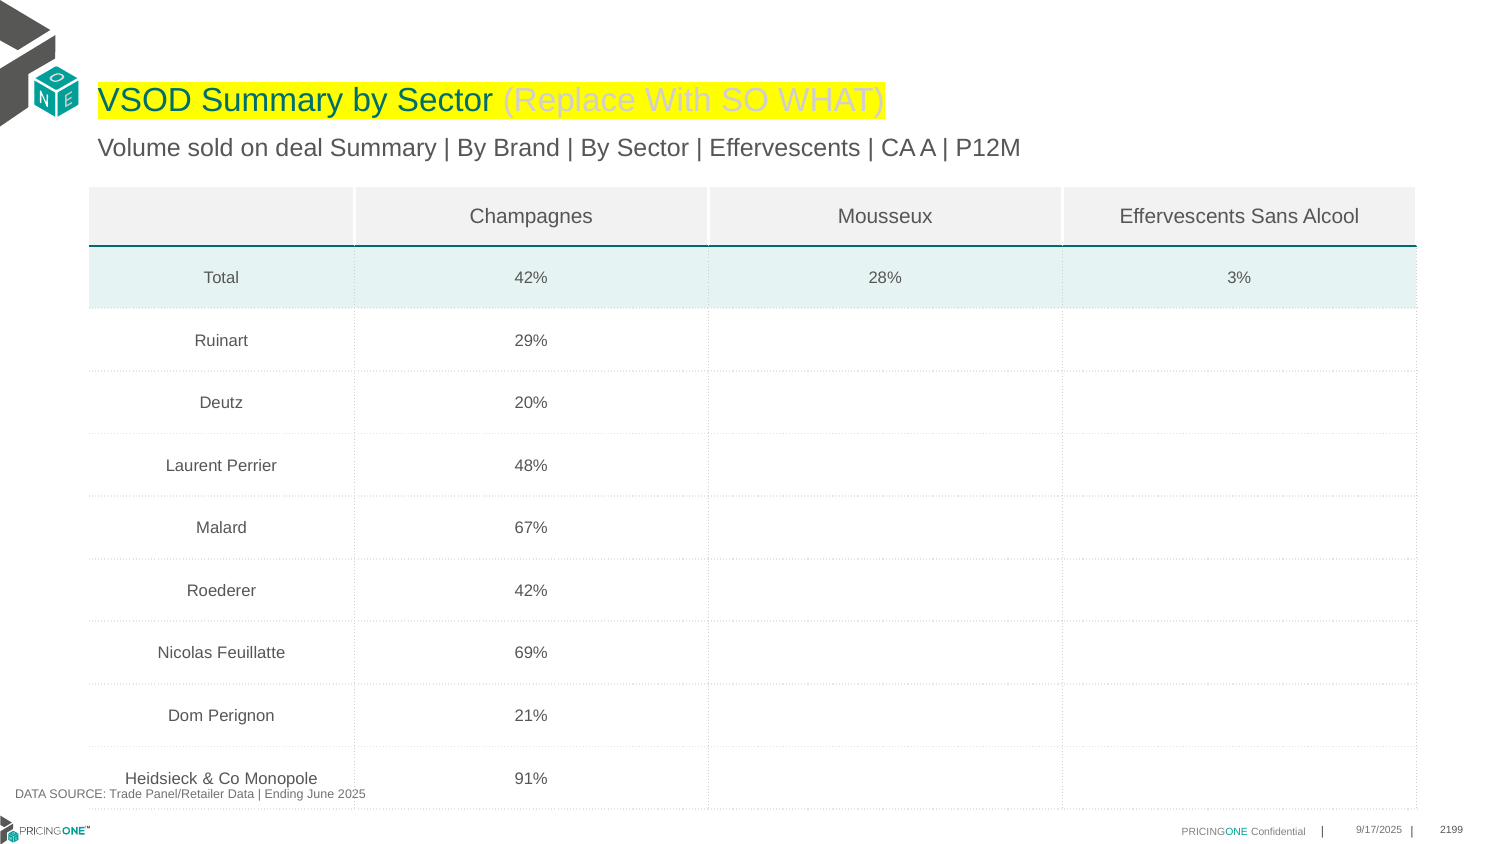

# VSOD Summary by Sector (Replace With SO WHAT)
Volume sold on deal Summary | By Brand | By Sector | Effervescents | CA A | P12M
|  | Champagnes | Mousseux | Effervescents Sans Alcool |
| --- | --- | --- | --- |
| Total | 42% | 28% | 3% |
| Ruinart | 29% |  |  |
| Deutz | 20% |  |  |
| Laurent Perrier | 48% |  |  |
| Malard | 67% |  |  |
| Roederer | 42% |  |  |
| Nicolas Feuillatte | 69% |  |  |
| Dom Perignon | 21% |  |  |
| Heidsieck & Co Monopole | 91% |  |  |
DATA SOURCE: Trade Panel/Retailer Data | Ending June 2025

9/17/2025
2199